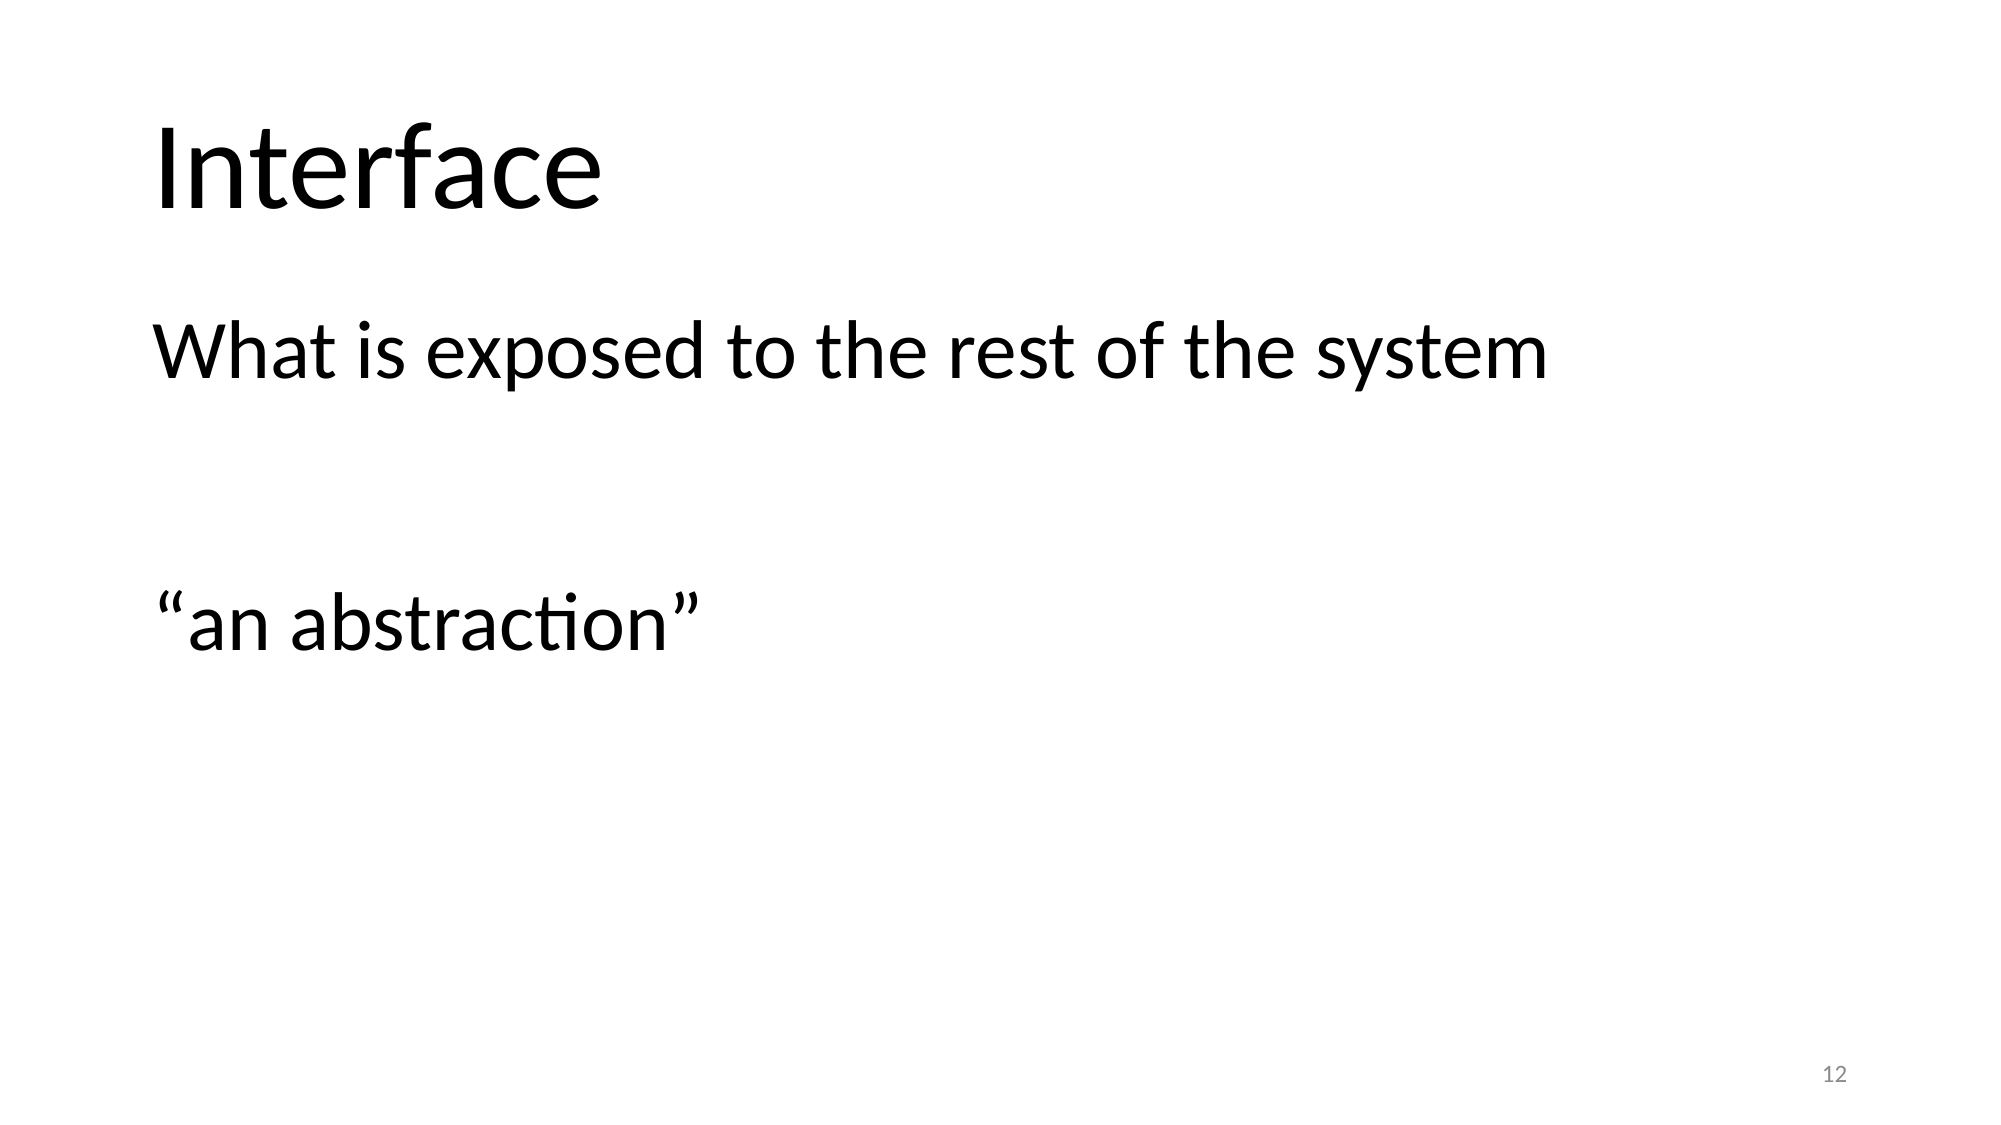

# Interface
What is exposed to the rest of the system

“an abstraction”
12